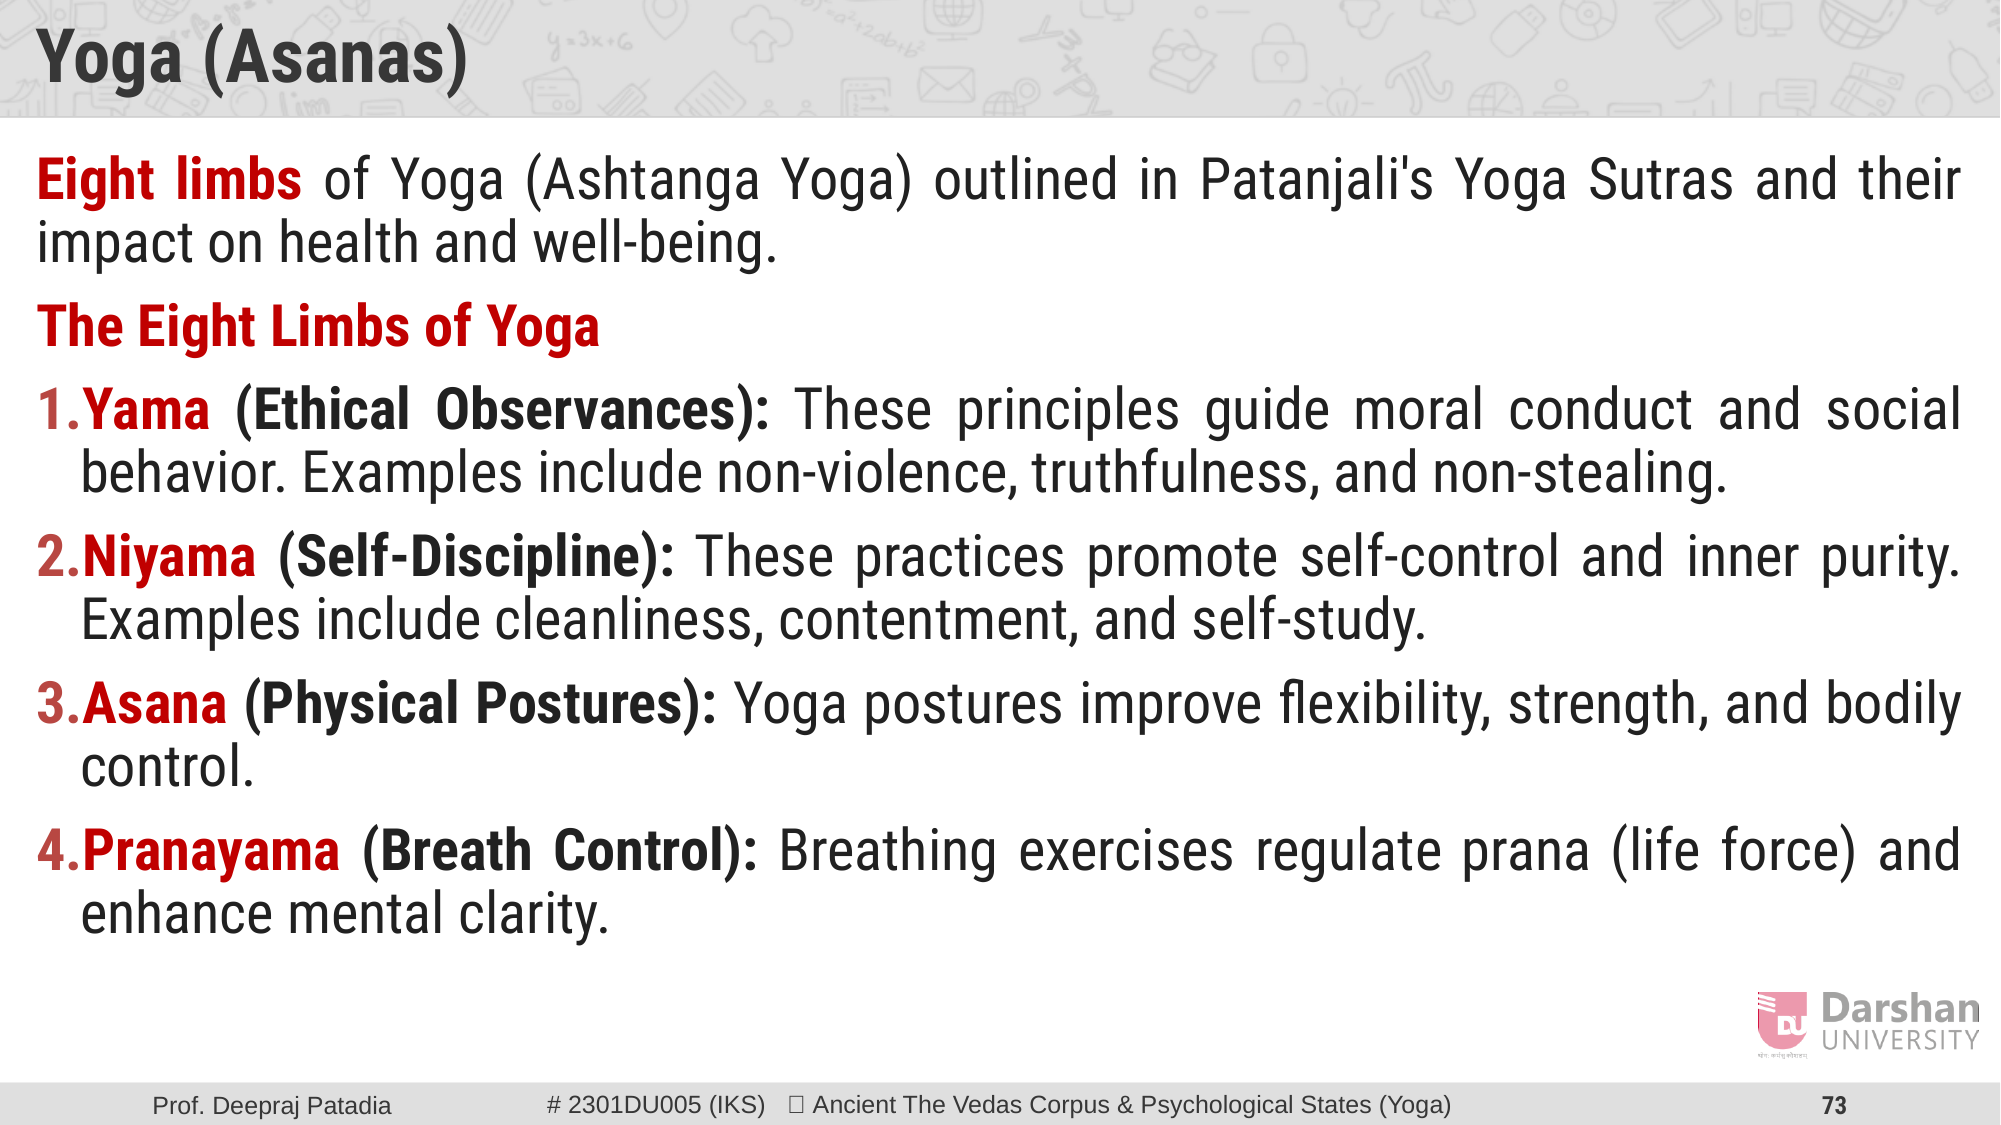

# Yoga (Asanas)
Eight limbs of Yoga (Ashtanga Yoga) outlined in Patanjali's Yoga Sutras and their impact on health and well-being.
The Eight Limbs of Yoga
Yama (Ethical Observances): These principles guide moral conduct and social behavior. Examples include non-violence, truthfulness, and non-stealing.
Niyama (Self-Discipline): These practices promote self-control and inner purity. Examples include cleanliness, contentment, and self-study.
Asana (Physical Postures): Yoga postures improve flexibility, strength, and bodily control.
Pranayama (Breath Control): Breathing exercises regulate prana (life force) and enhance mental clarity.